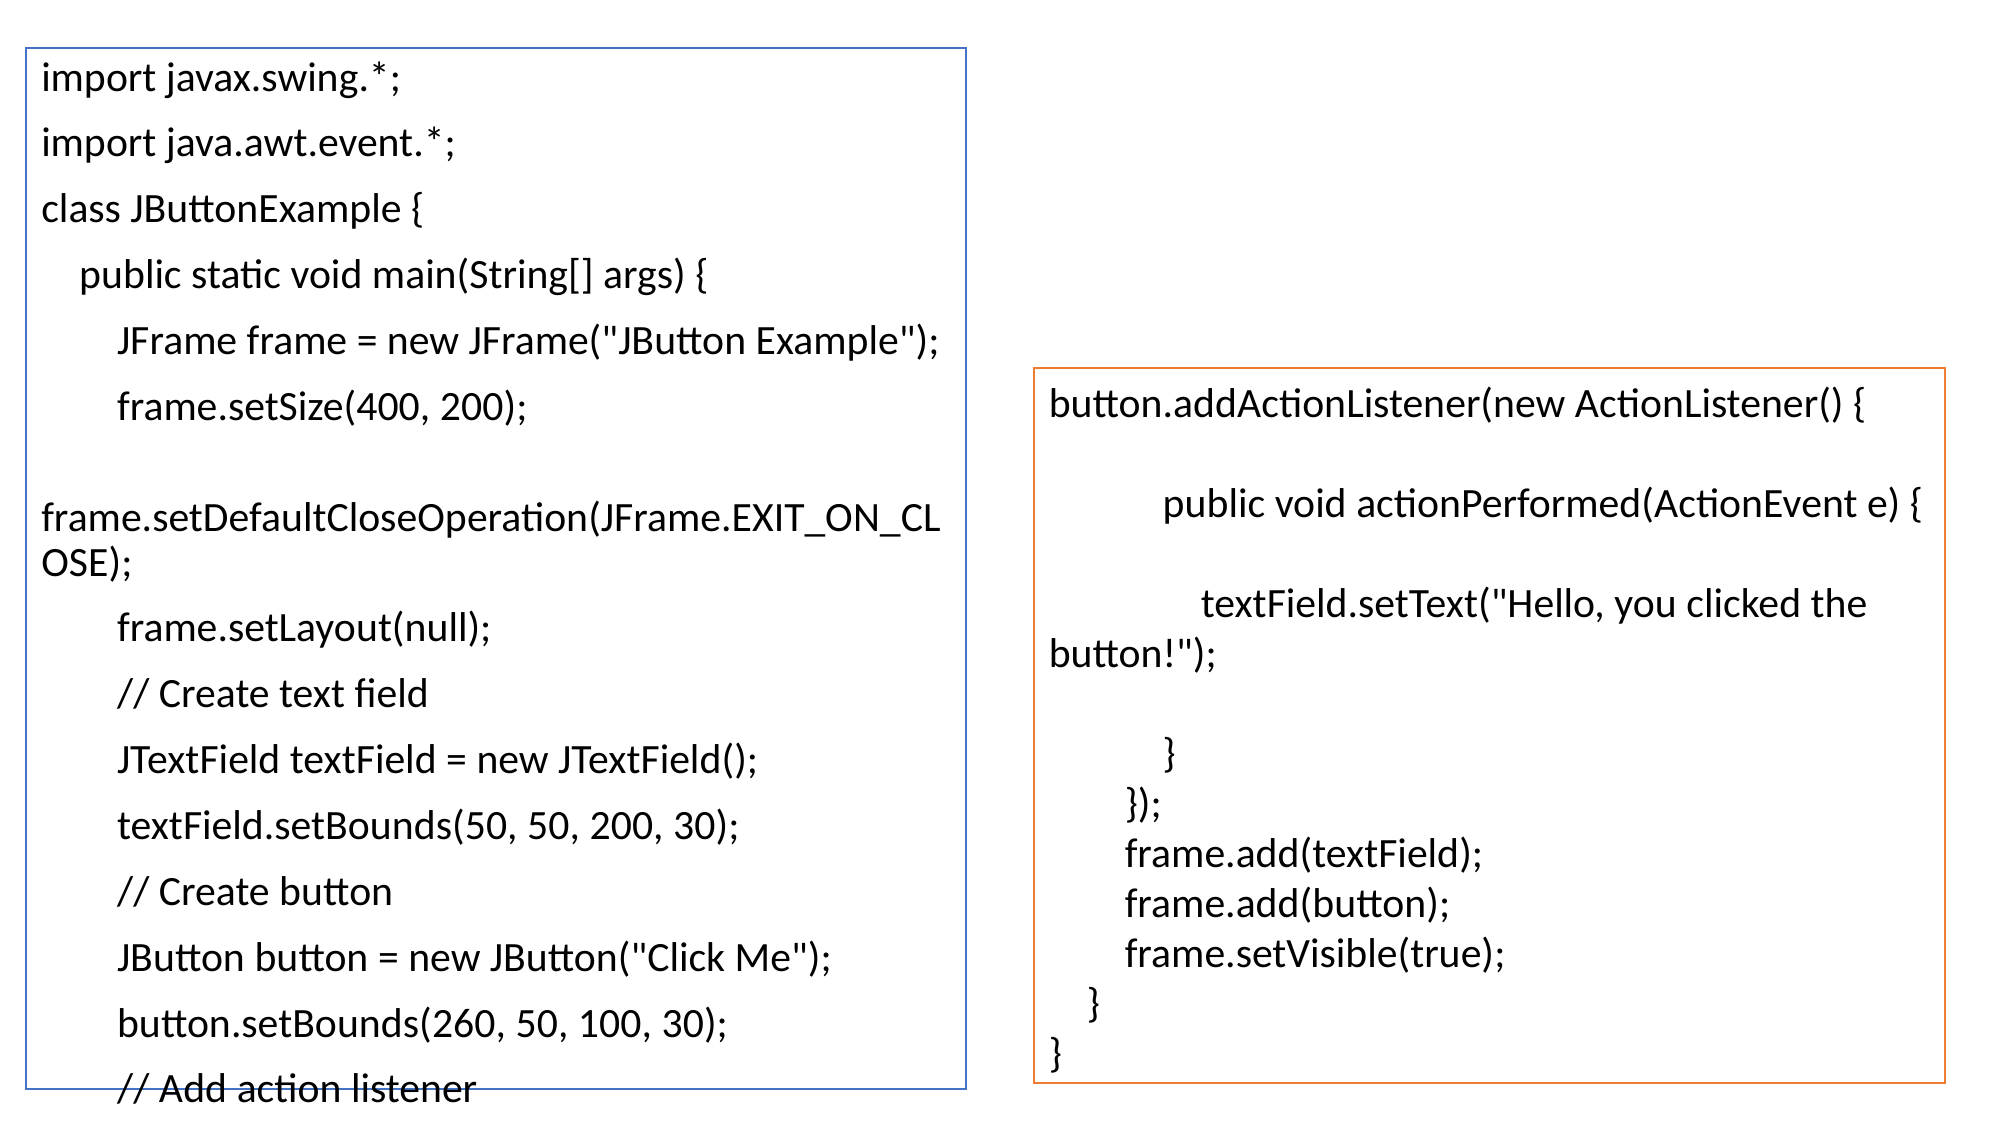

import javax.swing.*;
import java.awt.event.*;
class JButtonExample {
    public static void main(String[] args) {
        JFrame frame = new JFrame("JButton Example");
        frame.setSize(400, 200);
        frame.setDefaultCloseOperation(JFrame.EXIT_ON_CLOSE);
        frame.setLayout(null);
        // Create text field
        JTextField textField = new JTextField();
        textField.setBounds(50, 50, 200, 30);
        // Create button
        JButton button = new JButton("Click Me");
        button.setBounds(260, 50, 100, 30);
        // Add action listener

button.addActionListener(new ActionListener() {

            public void actionPerformed(ActionEvent e) {

                textField.setText("Hello, you clicked the button!");

            }
        });
        frame.add(textField);
        frame.add(button);
        frame.setVisible(true);
    }
}